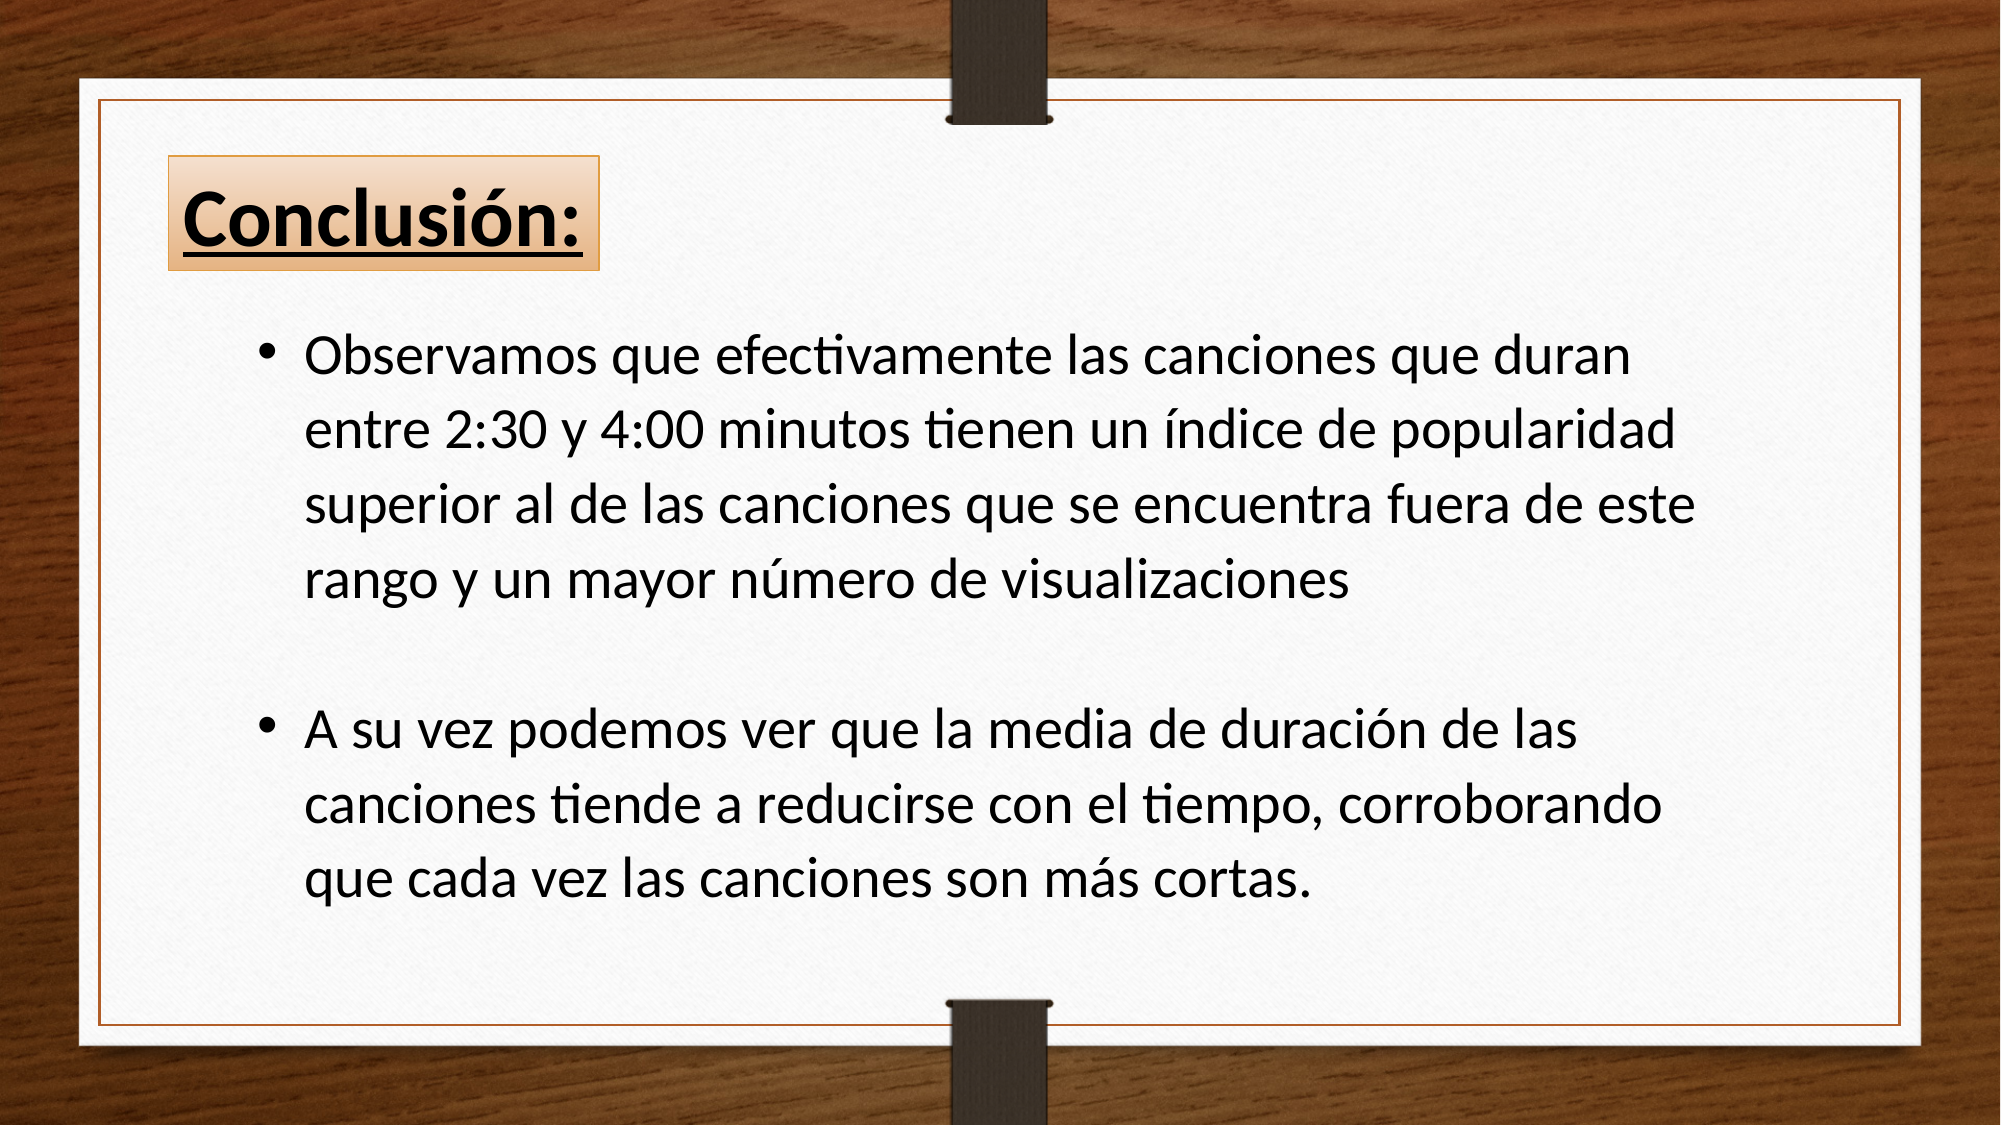

Conclusión:
Observamos que efectivamente las canciones que duran entre 2:30 y 4:00 minutos tienen un índice de popularidad superior al de las canciones que se encuentra fuera de este rango y un mayor número de visualizaciones

A su vez podemos ver que la media de duración de las canciones tiende a reducirse con el tiempo, corroborando que cada vez las canciones son más cortas.